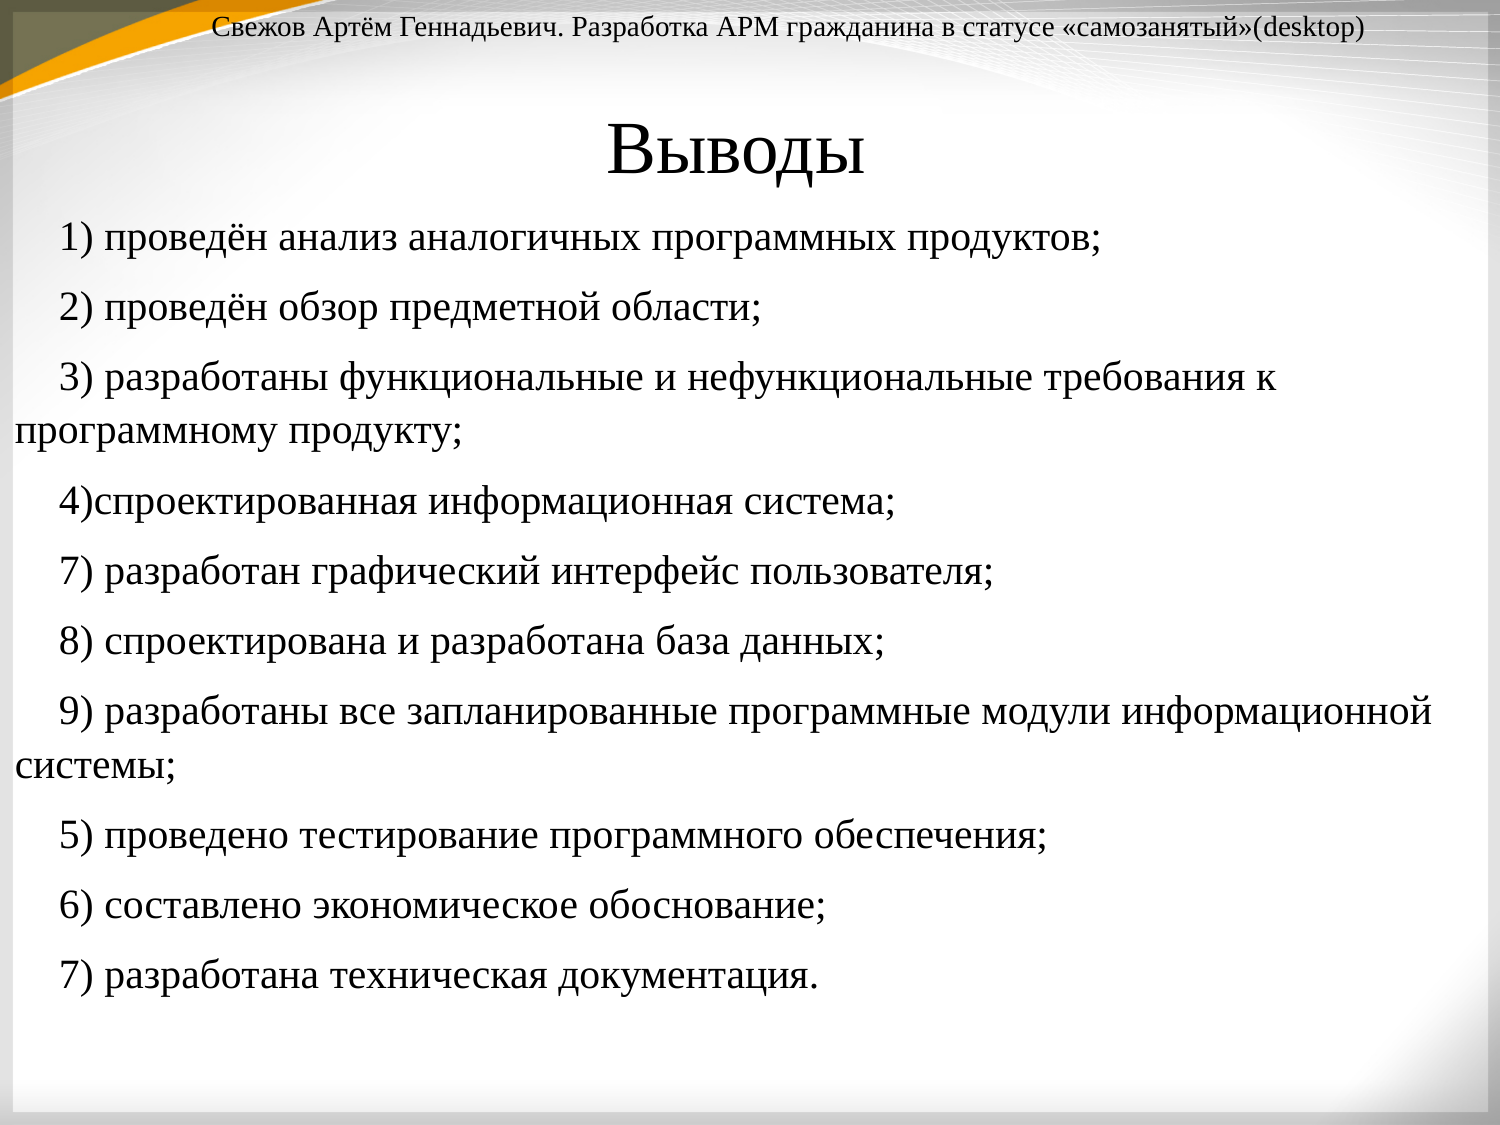

Свежов Артём Геннадьевич. Разработка АРМ гражданина в статусе «самозанятый»(desktop)
Выводы
1) проведён анализ аналогичных программных продуктов;
2) проведён обзор предметной области;
3) разработаны функциональные и нефункциональные требования к           программному продукту;
4)спроектированная информационная система;
7) разработан графический интерфейс пользователя;
8) спроектирована и разработана база данных;
9) разработаны все запланированные программные модули информационной системы;
5) проведено тестирование программного обеспечения;
6) составлено экономическое обоснование;
7) разработана техническая документация.